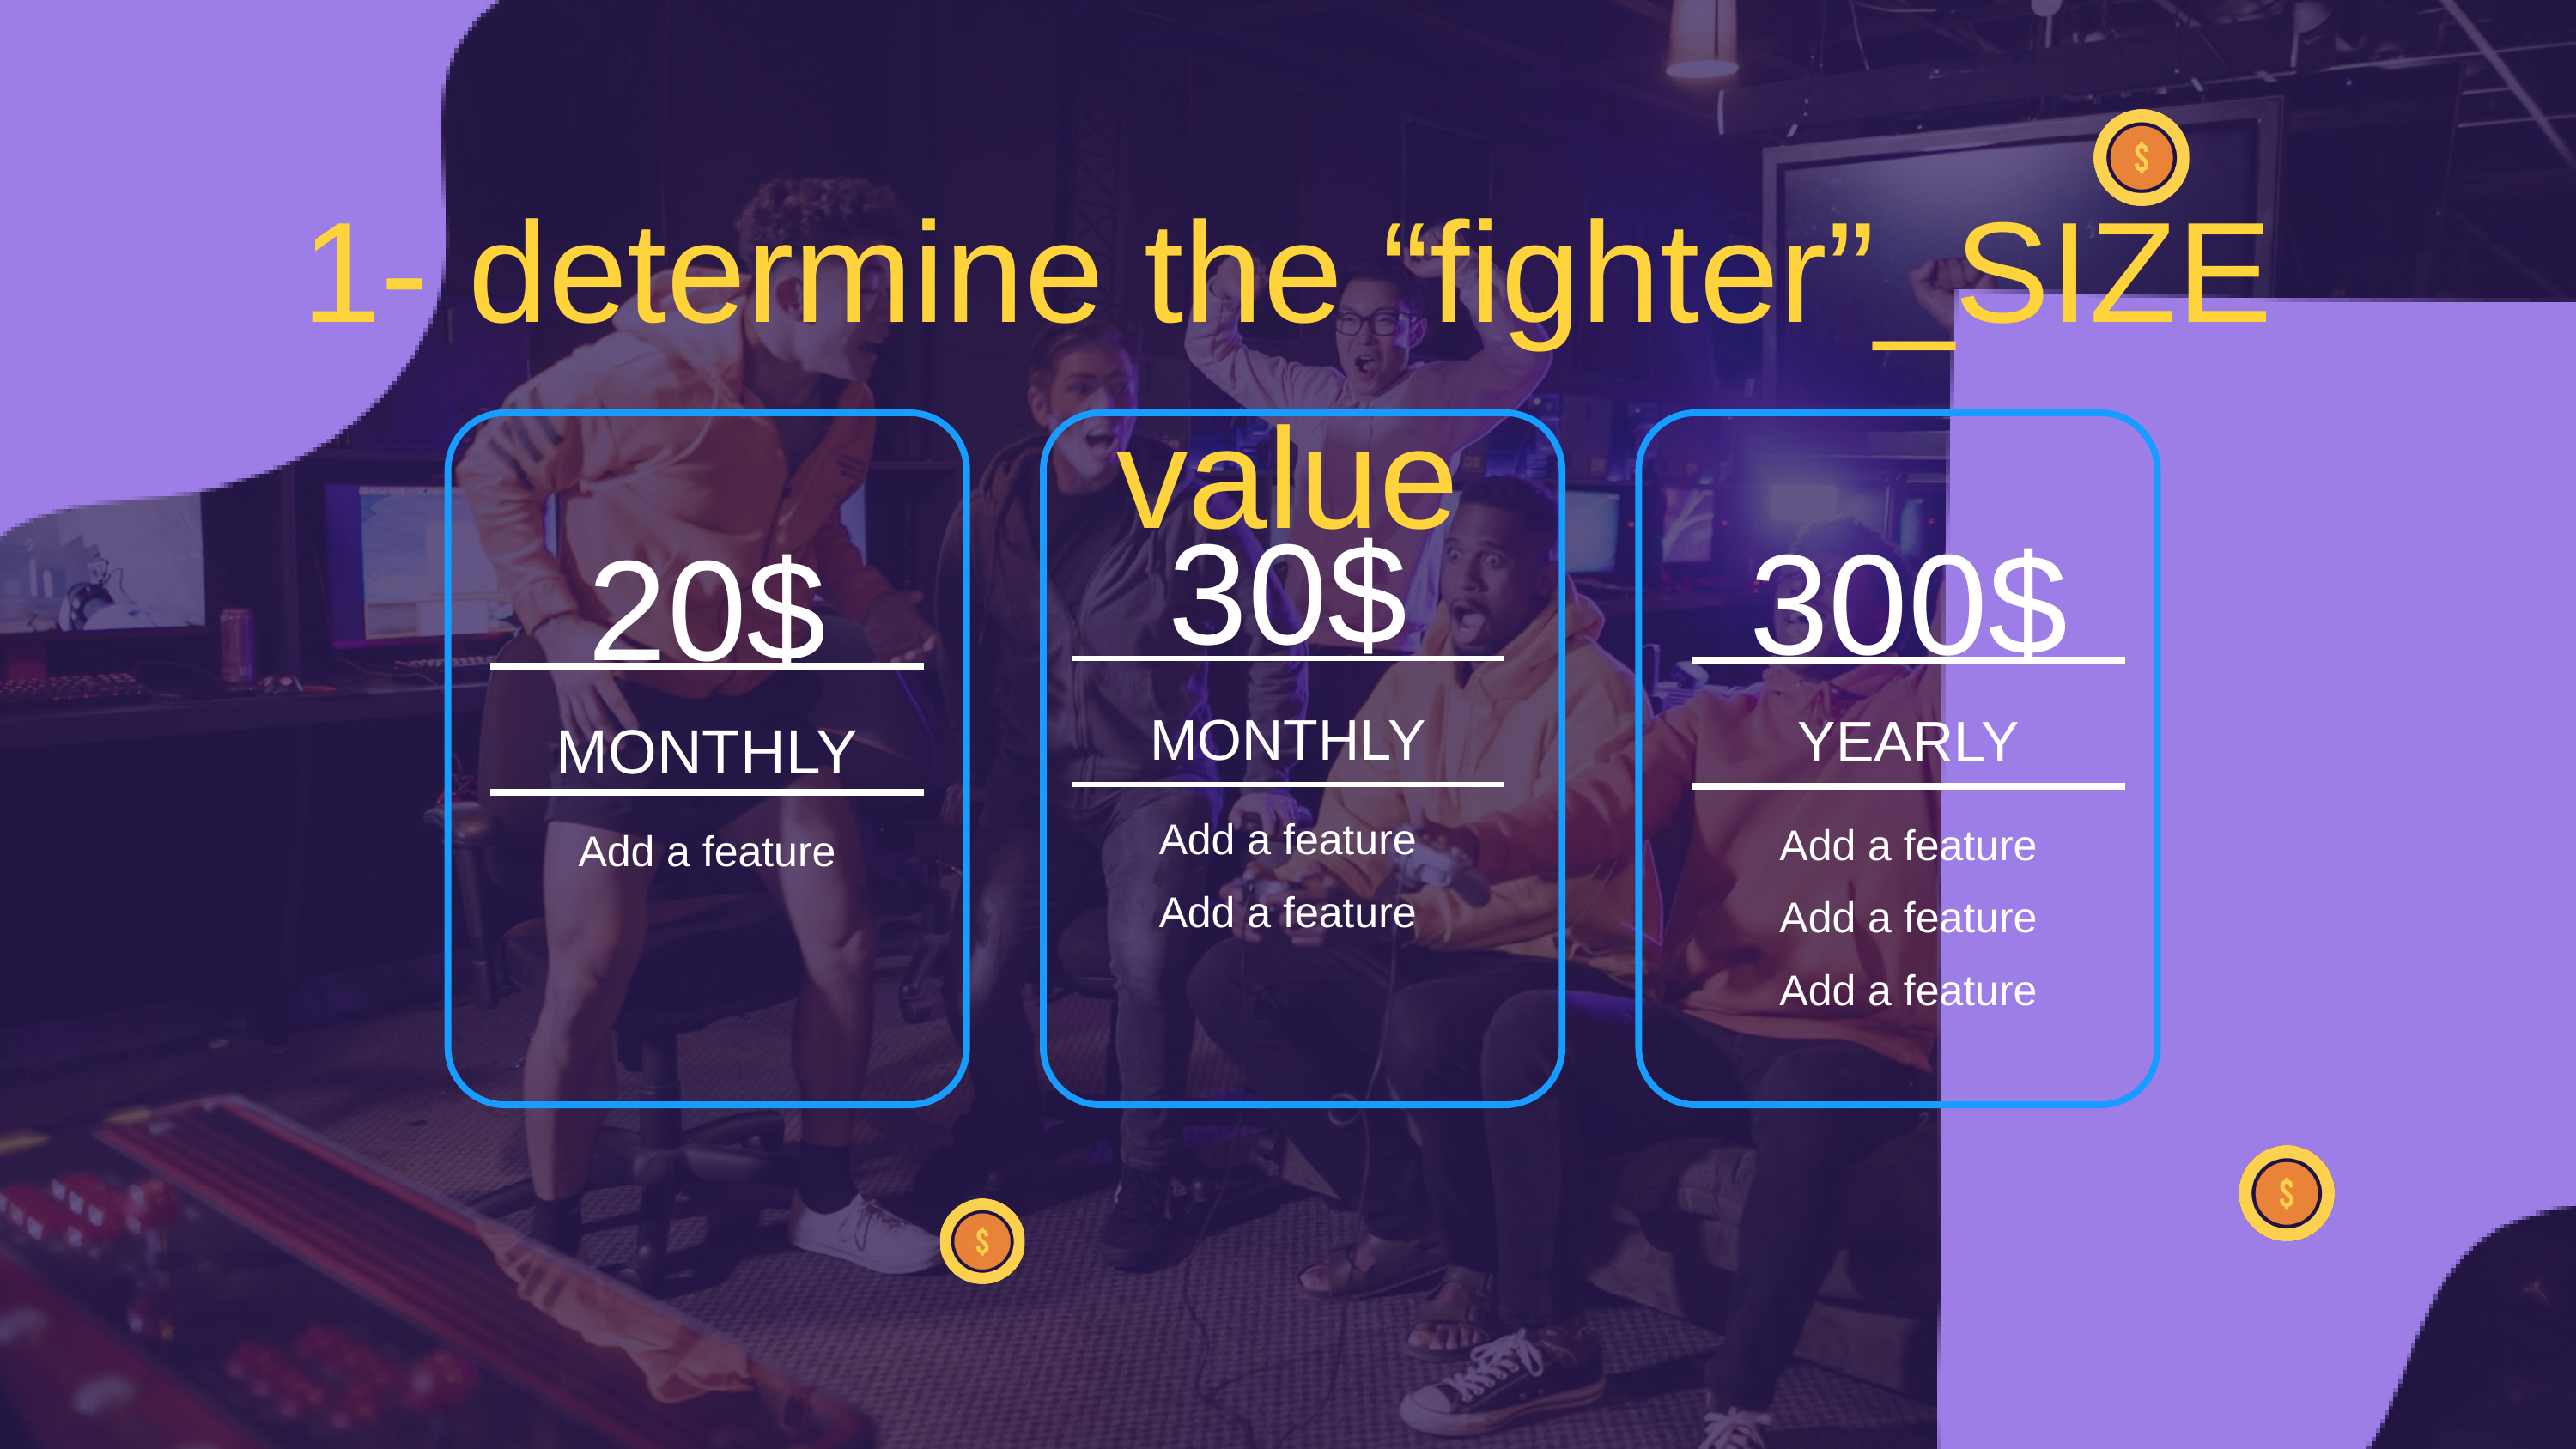

1- determine the “fighter”_SIZE value

30$
300$
YEARLY
Add a feature
Add a feature
Add a feature
20$
MONTHLY
Add a feature
MONTHLY
Add a feature
Add a feature